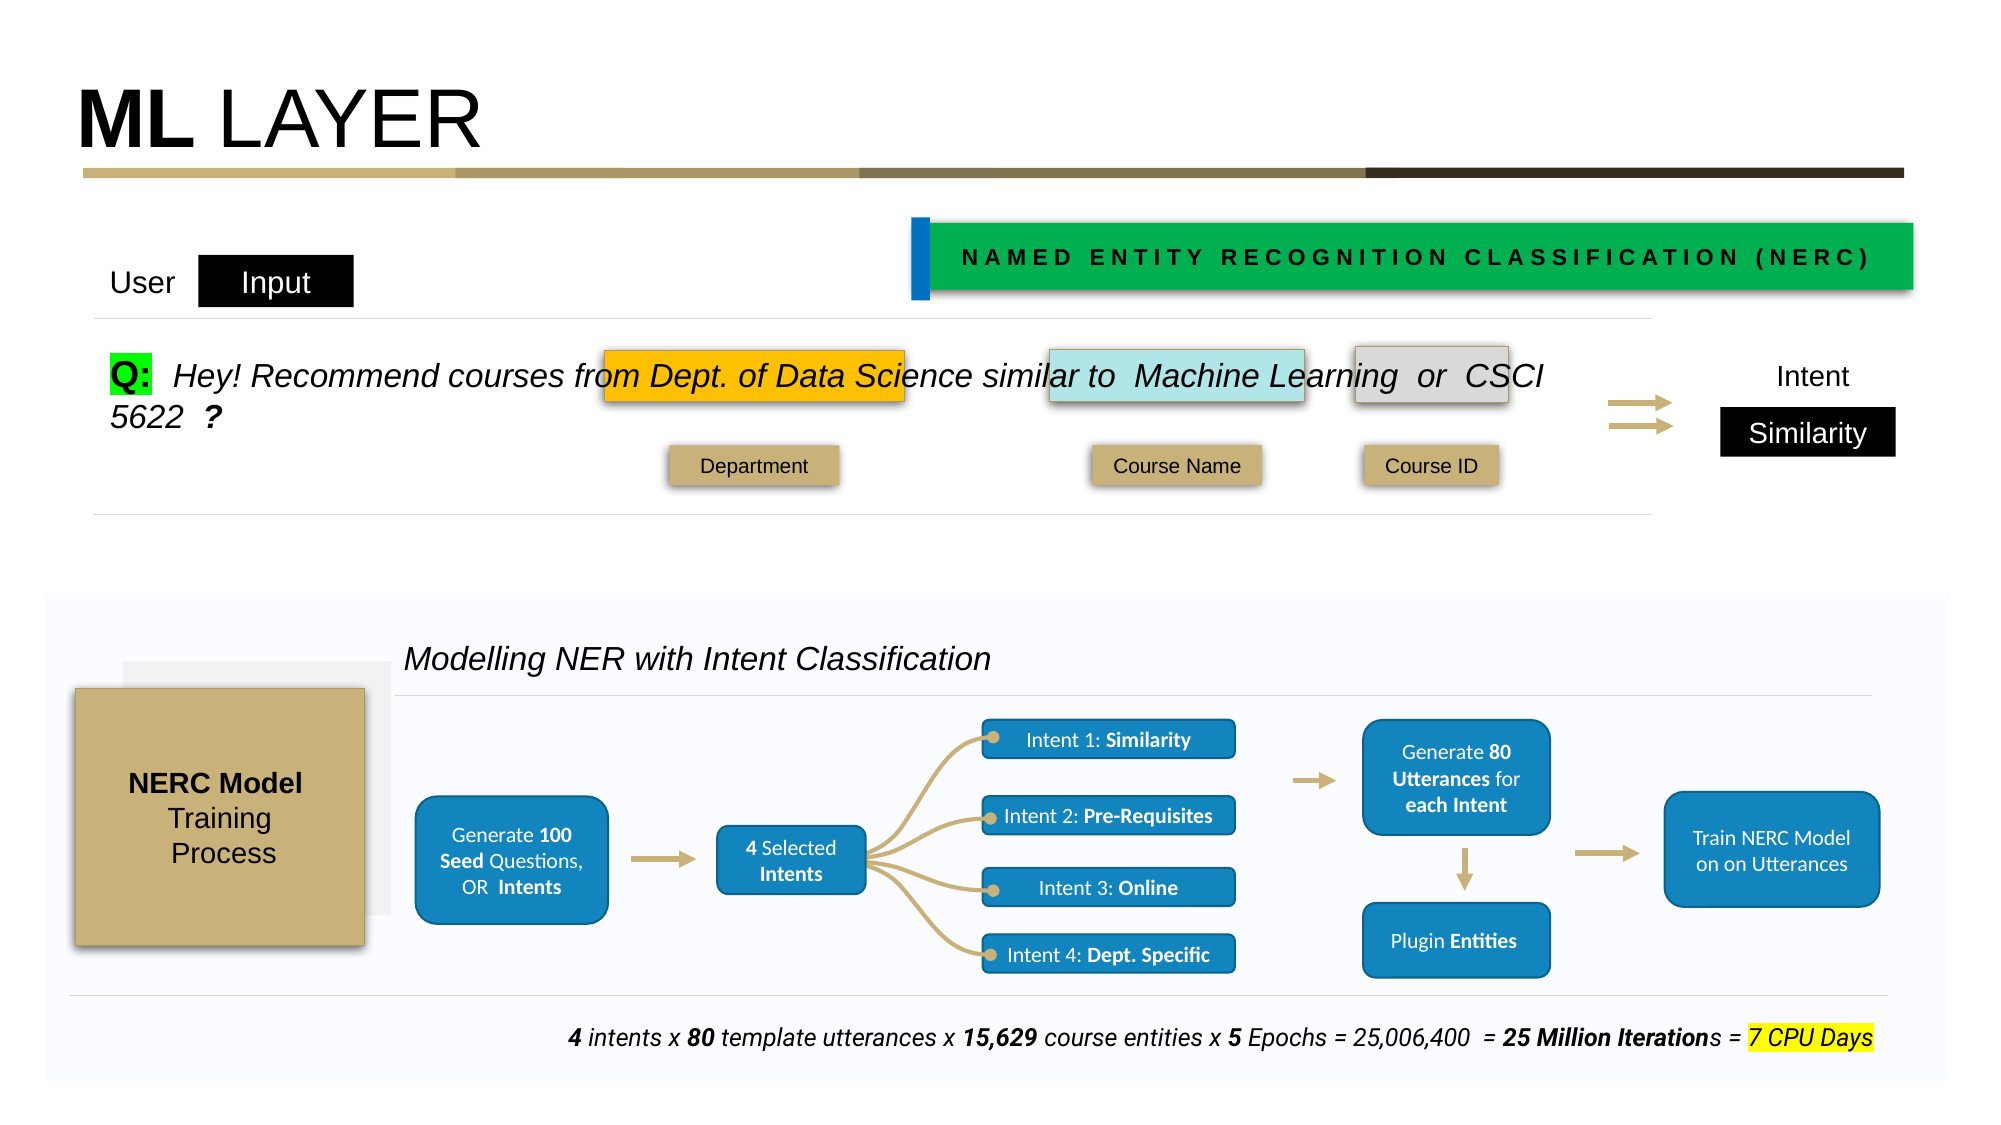

ML LAYER

NAMED ENTITY RECOGNITION CLASSIFICATION (NERC)
User
Input
Q:  Hey! Recommend courses from Dept. of Data Science similar to  Machine Learning  or  CSCI 5622  ?

Intent
Similarity

Course ID
Course Name
Department

Modelling NER with Intent Classification

NERC Model
Training
 Process
Intent 1: Similarity

Intent 2: Pre-Requisites
4 Selected Intents
Intent 3: Online
Intent 4: Dept. Specific
Generate 80 Utterances for each Intent
Train NERC Model on on Utterances
Generate 100 Seed Questions, OR  Intents
Plugin Entities
4 intents x 80 template utterances x 15,629 course entities x 5 Epochs = 25,006,400  = 25 Million Iterations = 7 CPU Days
Modelling Recommendation Engine

Recommender System Training
 Process
Course
Meta-Info
Course
Features
Course Description
Extracted Entities (NER)
Recommendations
Top 10 Courses  + Important Keywords  +  Course Difficulty Level  +  Summary
Sparse Similarity Matrix Computation
Sentence Transformers (Finetuned on Academic Setting) + Semantic Clustering
8K courses mapped to Top 10 Similar Coursework